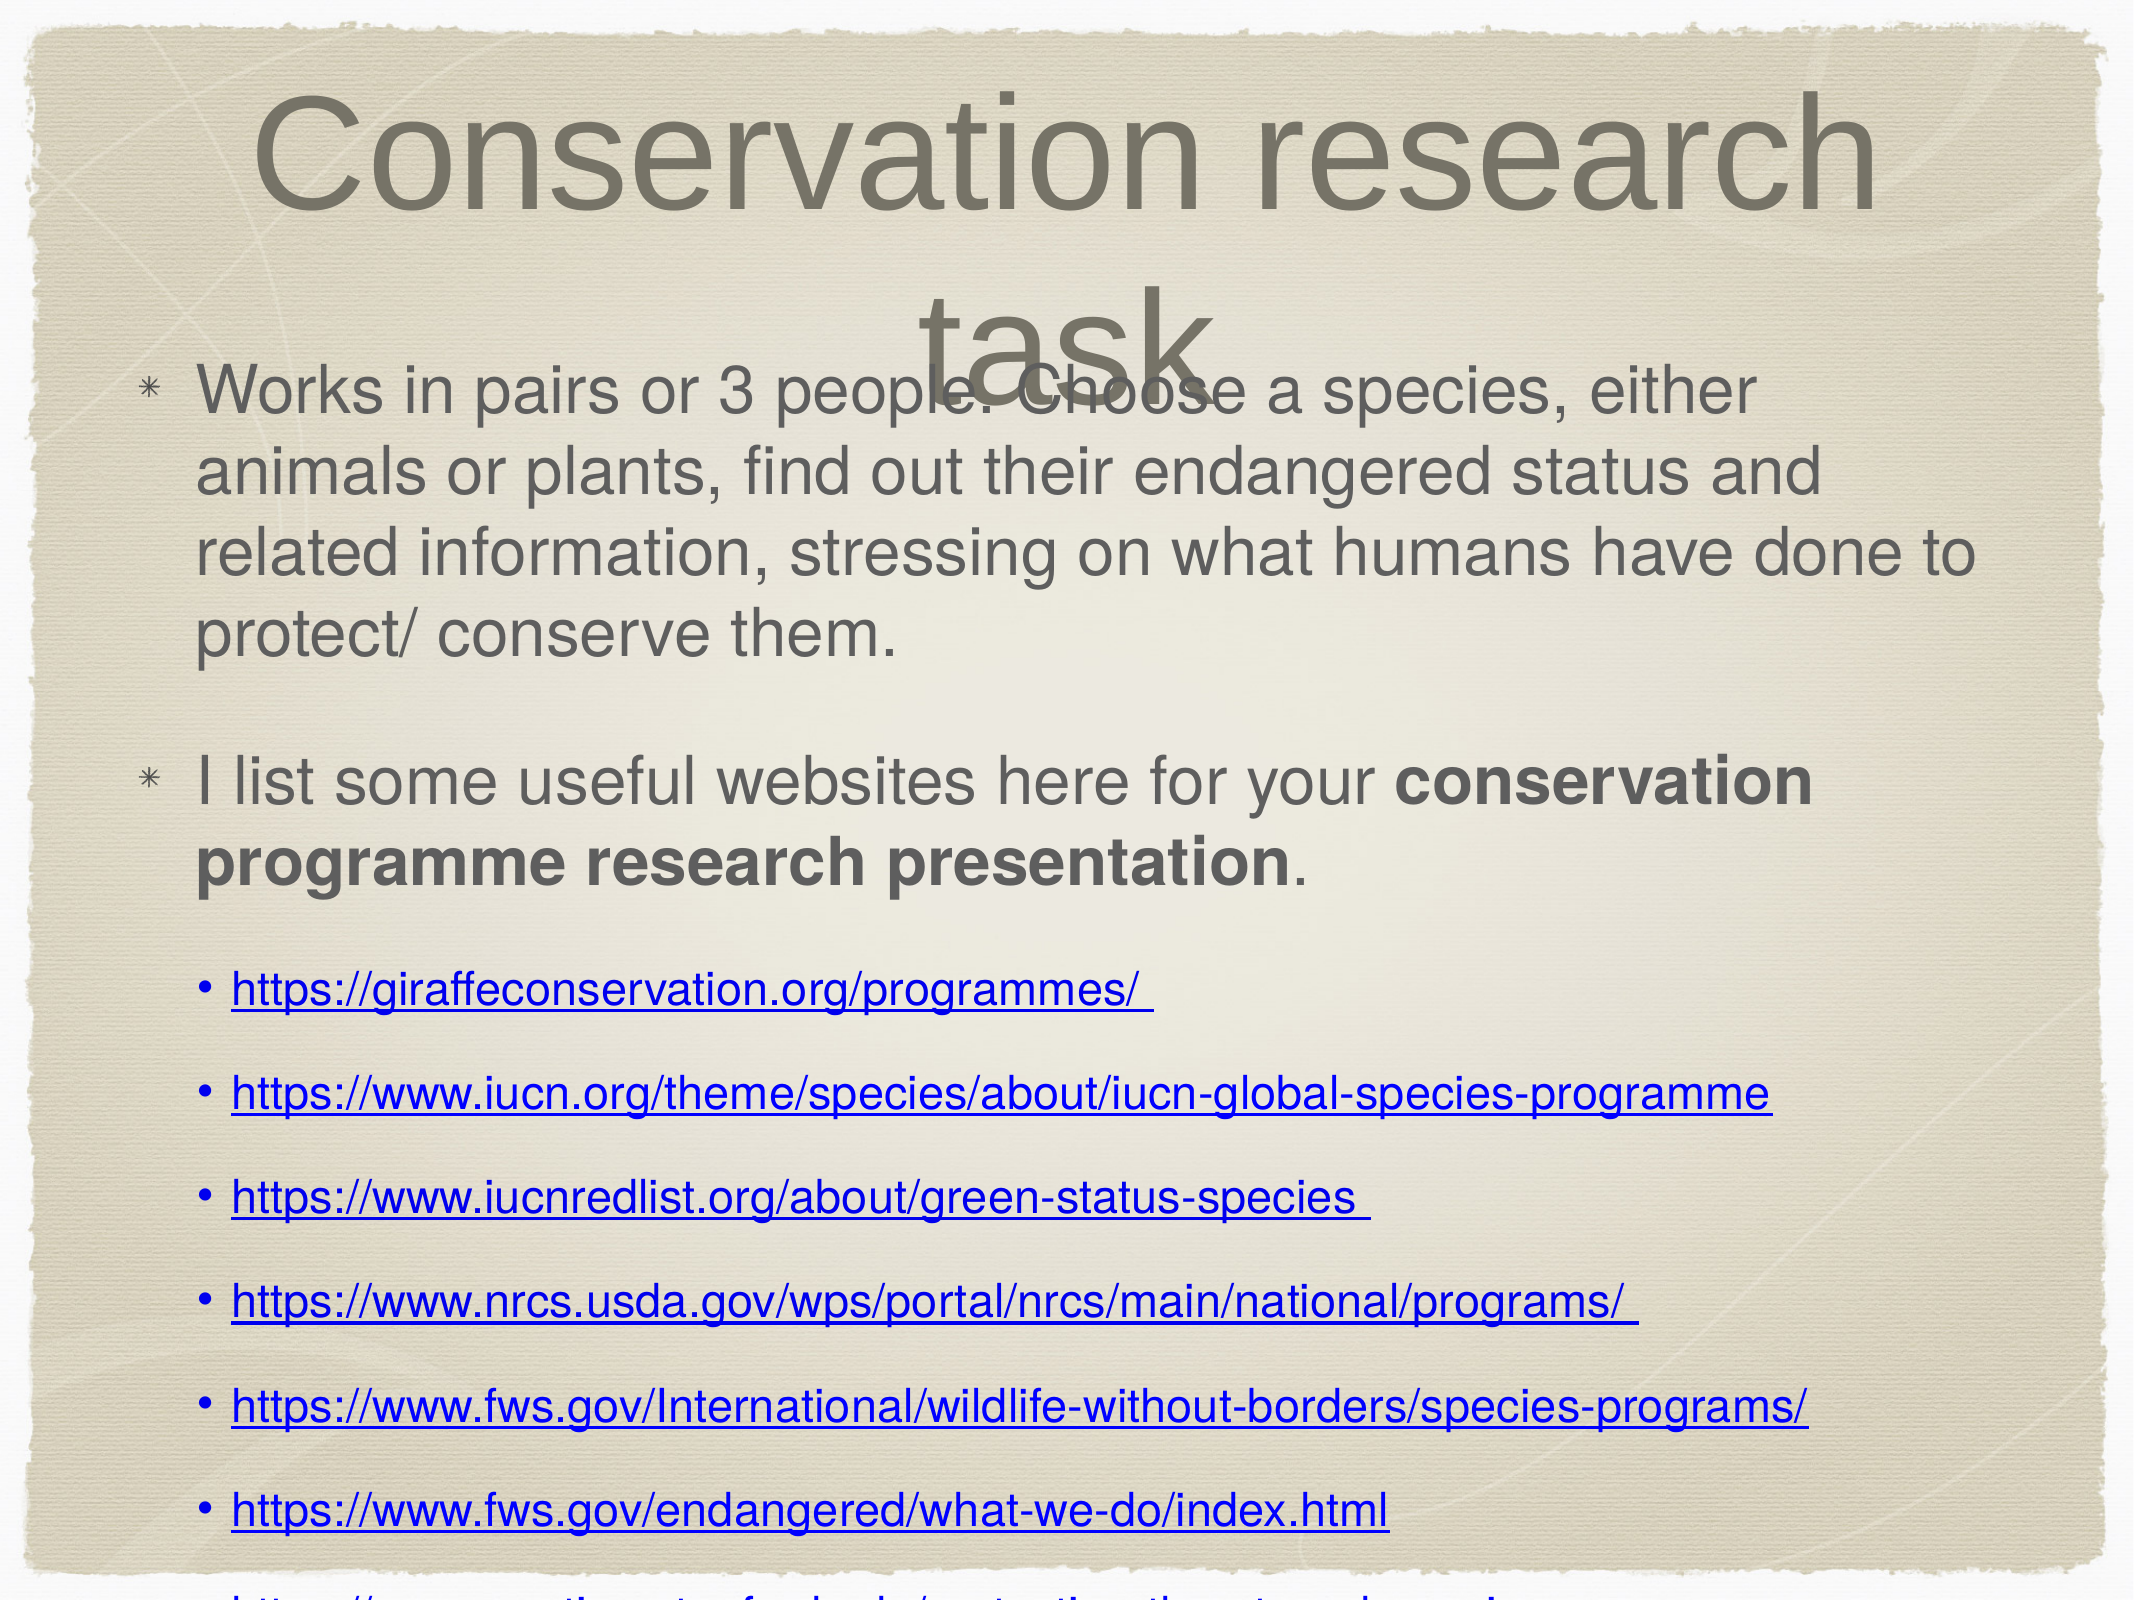

# Conservation research task
Works in pairs or 3 people. Choose a species, either animals or plants, find out their endangered status and related information, stressing on what humans have done to protect/ conserve them.
I list some useful websites here for your conservation programme research presentation.
https://giraffeconservation.org/programmes/
https://www.iucn.org/theme/species/about/iucn-global-species-programme
https://www.iucnredlist.org/about/green-status-species
https://www.nrcs.usda.gov/wps/portal/nrcs/main/national/programs/
https://www.fws.gov/International/wildlife-without-borders/species-programs/
https://www.fws.gov/endangered/what-we-do/index.html
https://conservation.stanford.edu/protecting-threatened-species